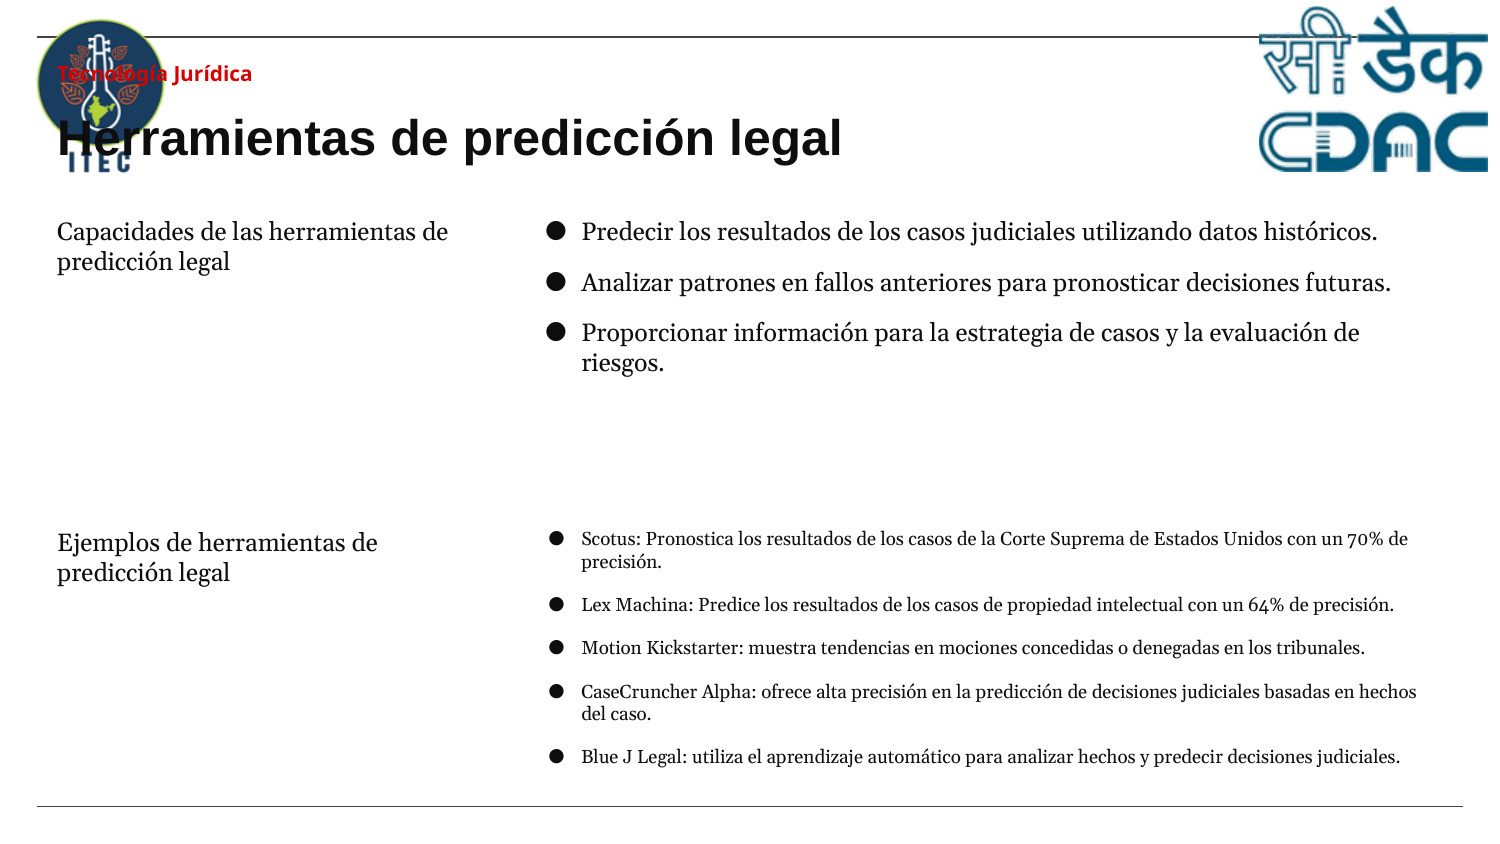

Tecnología Jurídica
# Herramientas de predicción legal
Predecir los resultados de los casos judiciales utilizando datos históricos.
Analizar patrones en fallos anteriores para pronosticar decisiones futuras.
Proporcionar información para la estrategia de casos y la evaluación de riesgos.
Capacidades de las herramientas de predicción legal
Scotus: Pronostica los resultados de los casos de la Corte Suprema de Estados Unidos con un 70% de precisión.
Lex Machina: Predice los resultados de los casos de propiedad intelectual con un 64% de precisión.
Motion Kickstarter: muestra tendencias en mociones concedidas o denegadas en los tribunales.
CaseCruncher Alpha: ofrece alta precisión en la predicción de decisiones judiciales basadas en hechos del caso.
Blue J Legal: utiliza el aprendizaje automático para analizar hechos y predecir decisiones judiciales.
Ejemplos de herramientas de predicción legal